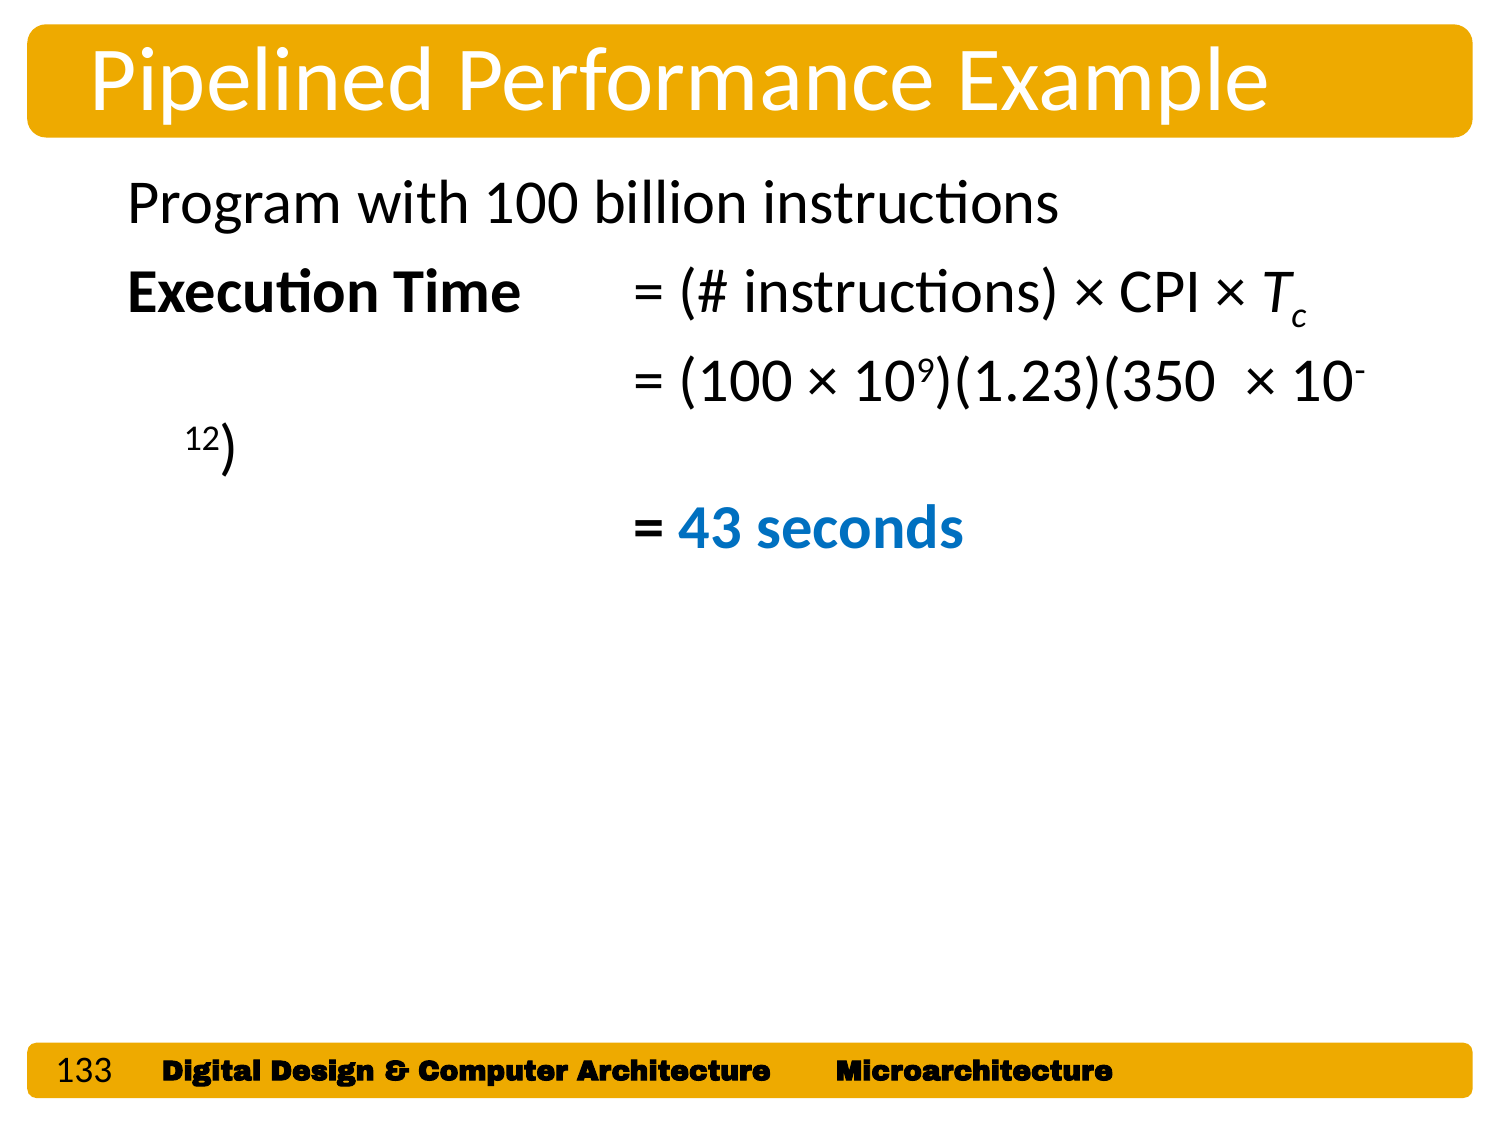

Pipelined Performance Example
Program with 100 billion instructions
Execution Time  	= (# instructions) × CPI × Tc
		              	= (100 × 109)(1.23)(350  × 10-12)
		            	= 43 seconds
133